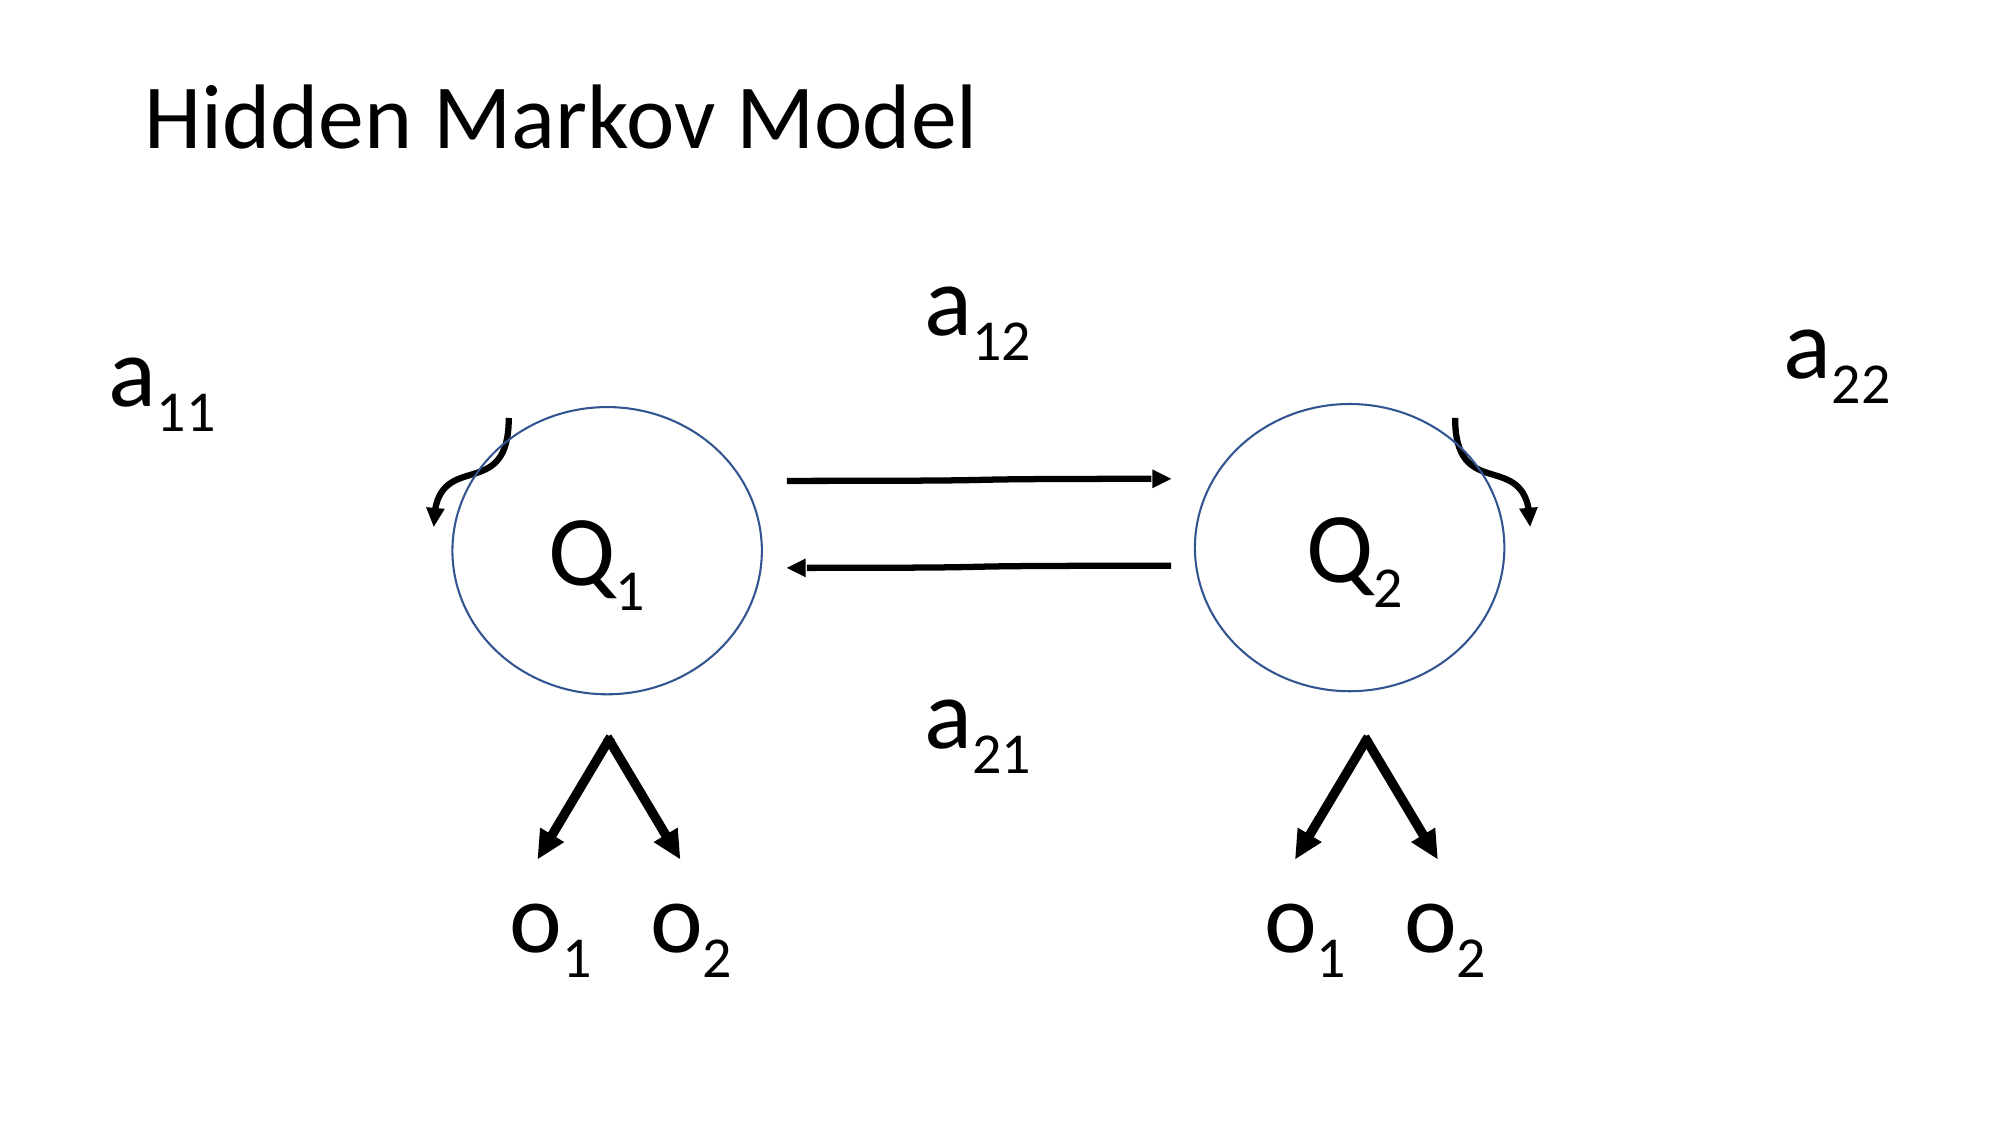

# Hidden Markov Model
a12
a22
a11

Q2
Q1
a21
o2
o2
o1
o1